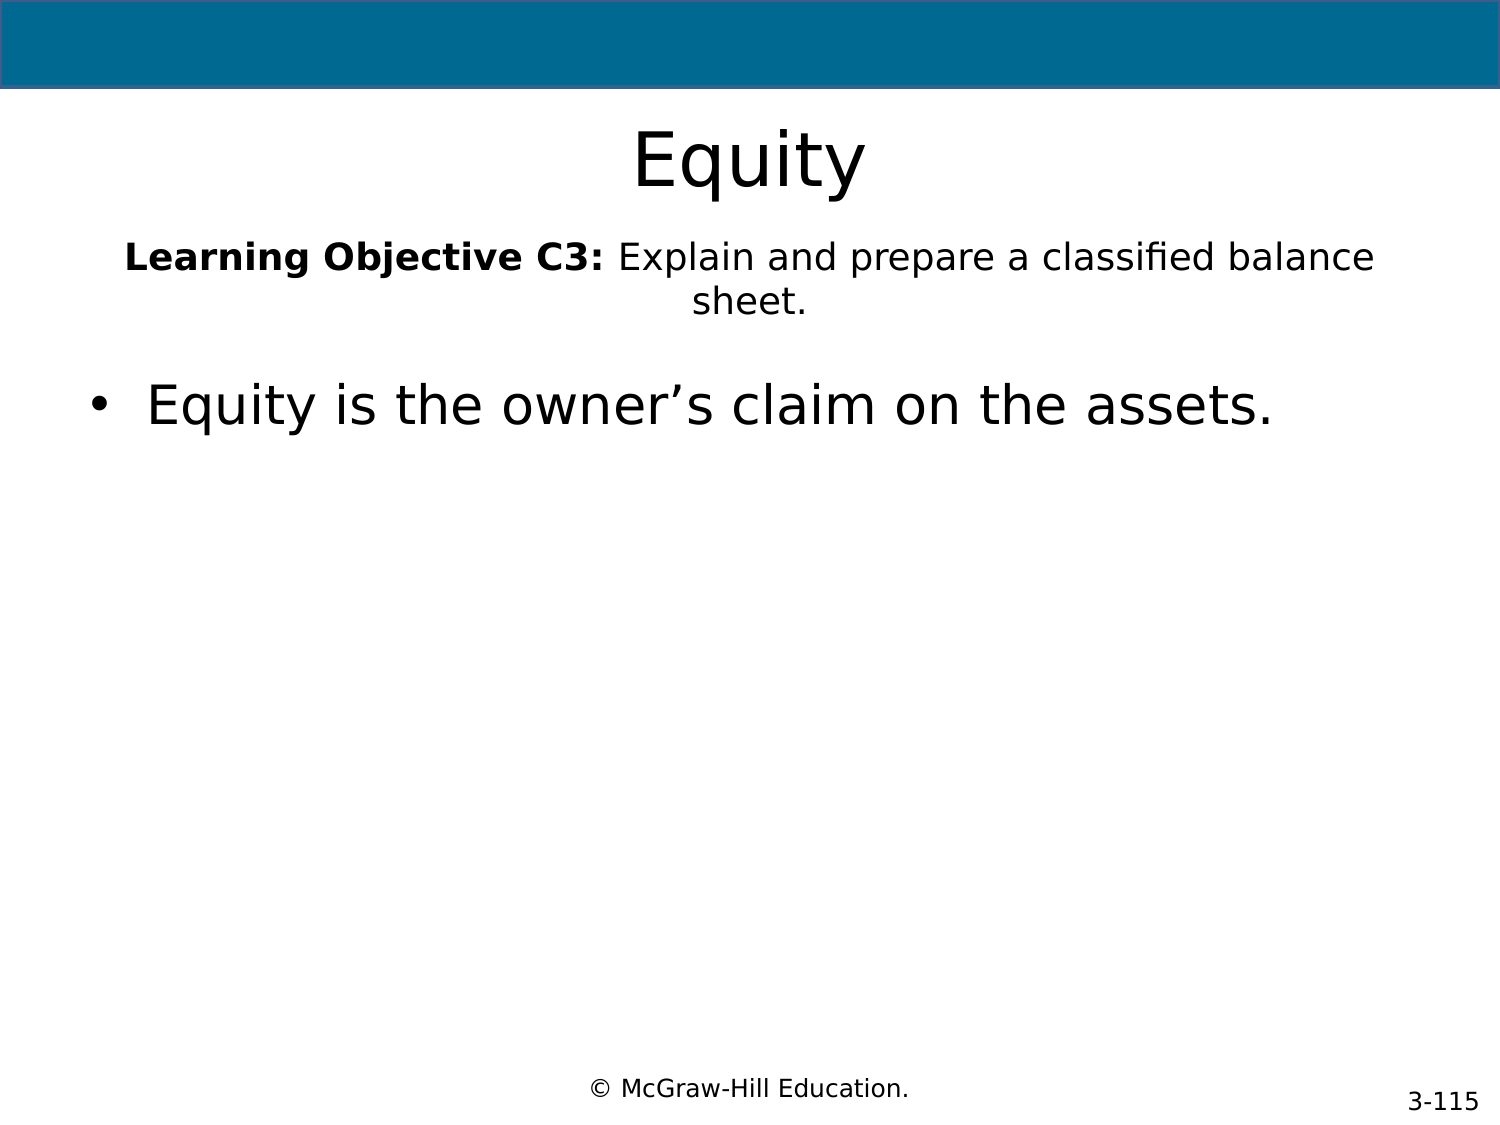

# Equity
Learning Objective C3: Explain and prepare a classified balance sheet.
Equity is the owner’s claim on the assets.